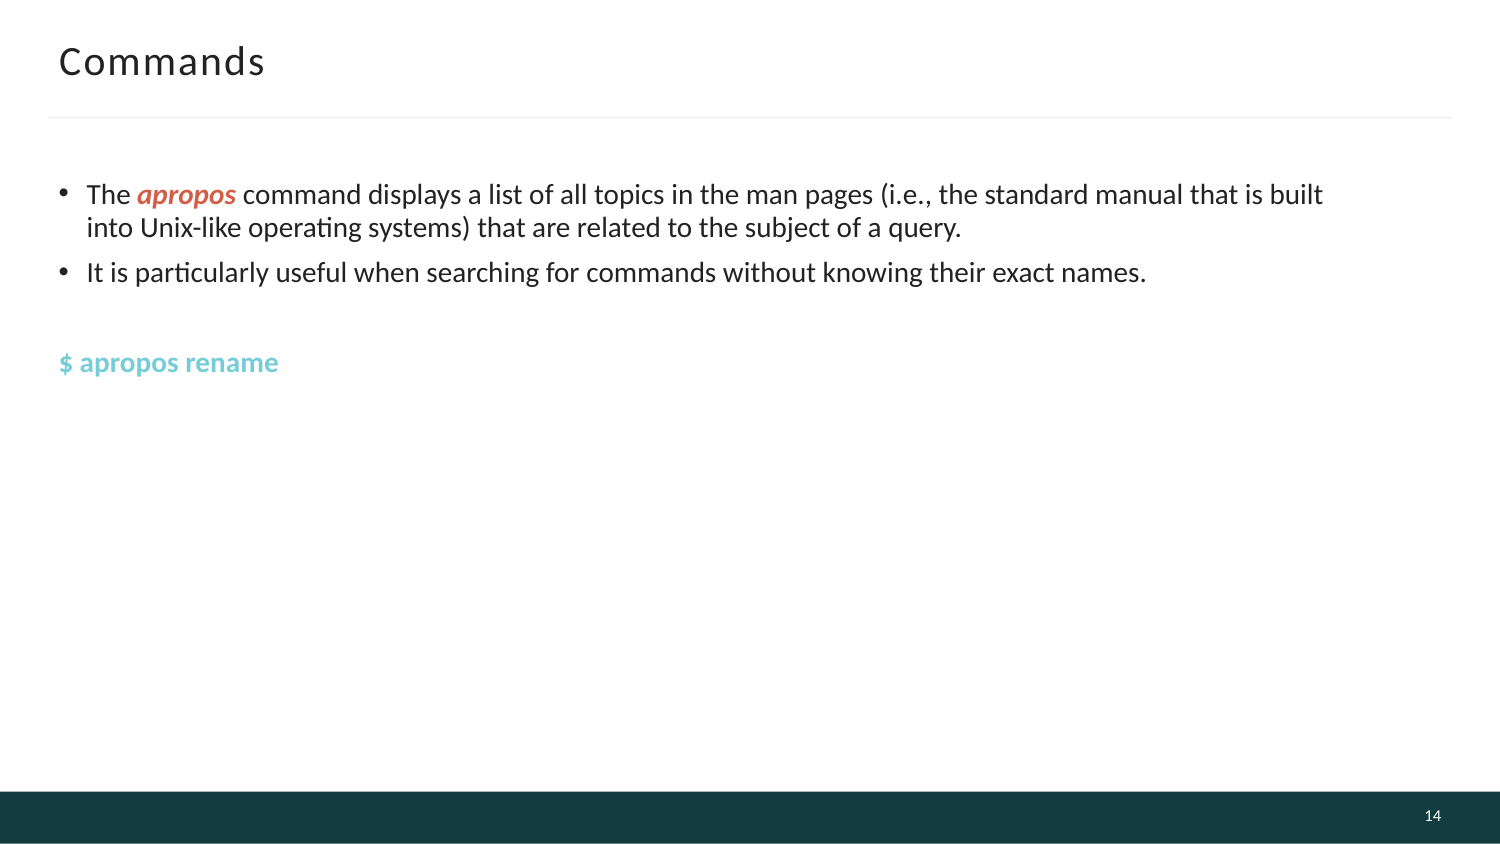

# Commands
The apropos command displays a list of all topics in the man pages (i.e., the standard manual that is built into Unix-like operating systems) that are related to the subject of a query.
It is particularly useful when searching for commands without knowing their exact names.

$ apropos rename
14